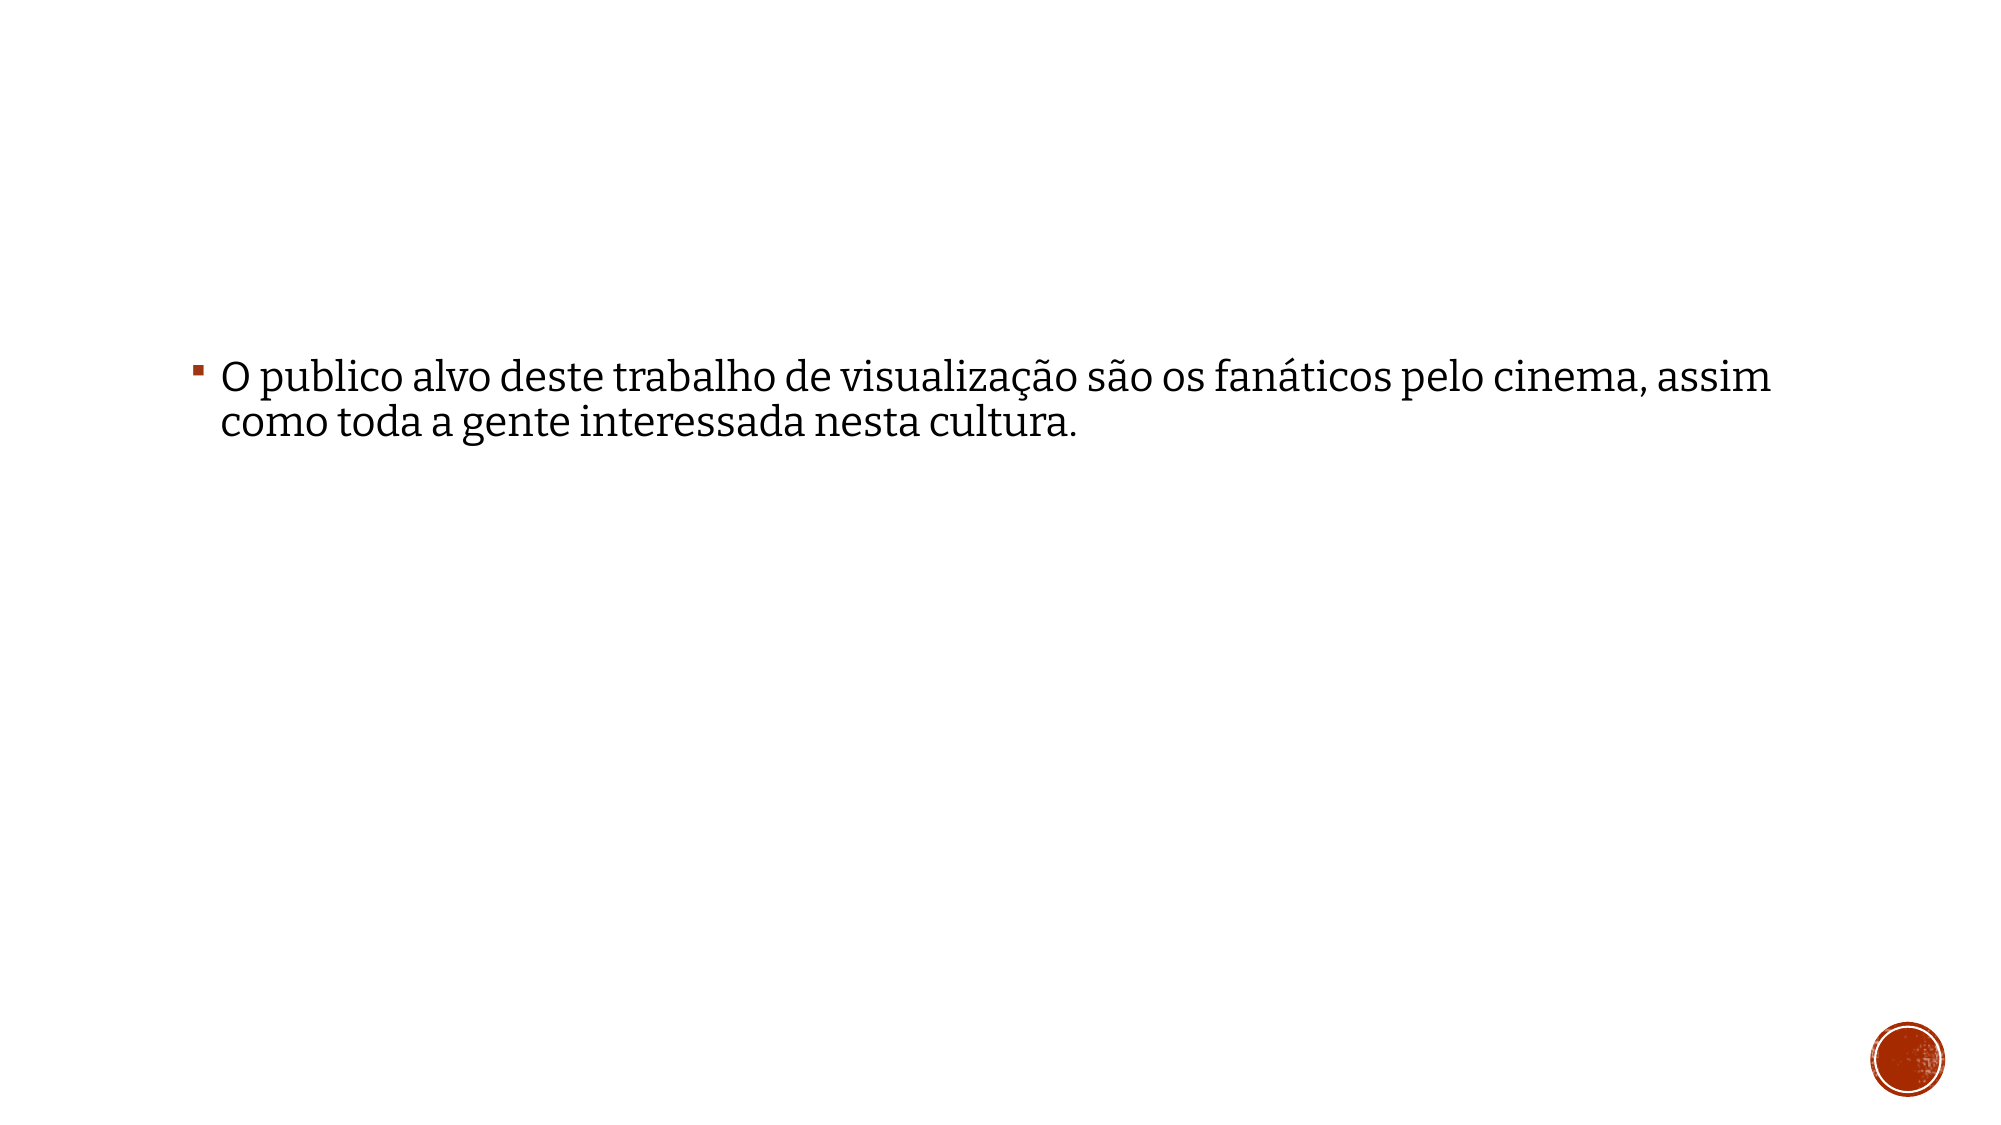

#
O publico alvo deste trabalho de visualização são os fanáticos pelo cinema, assim como toda a gente interessada nesta cultura.